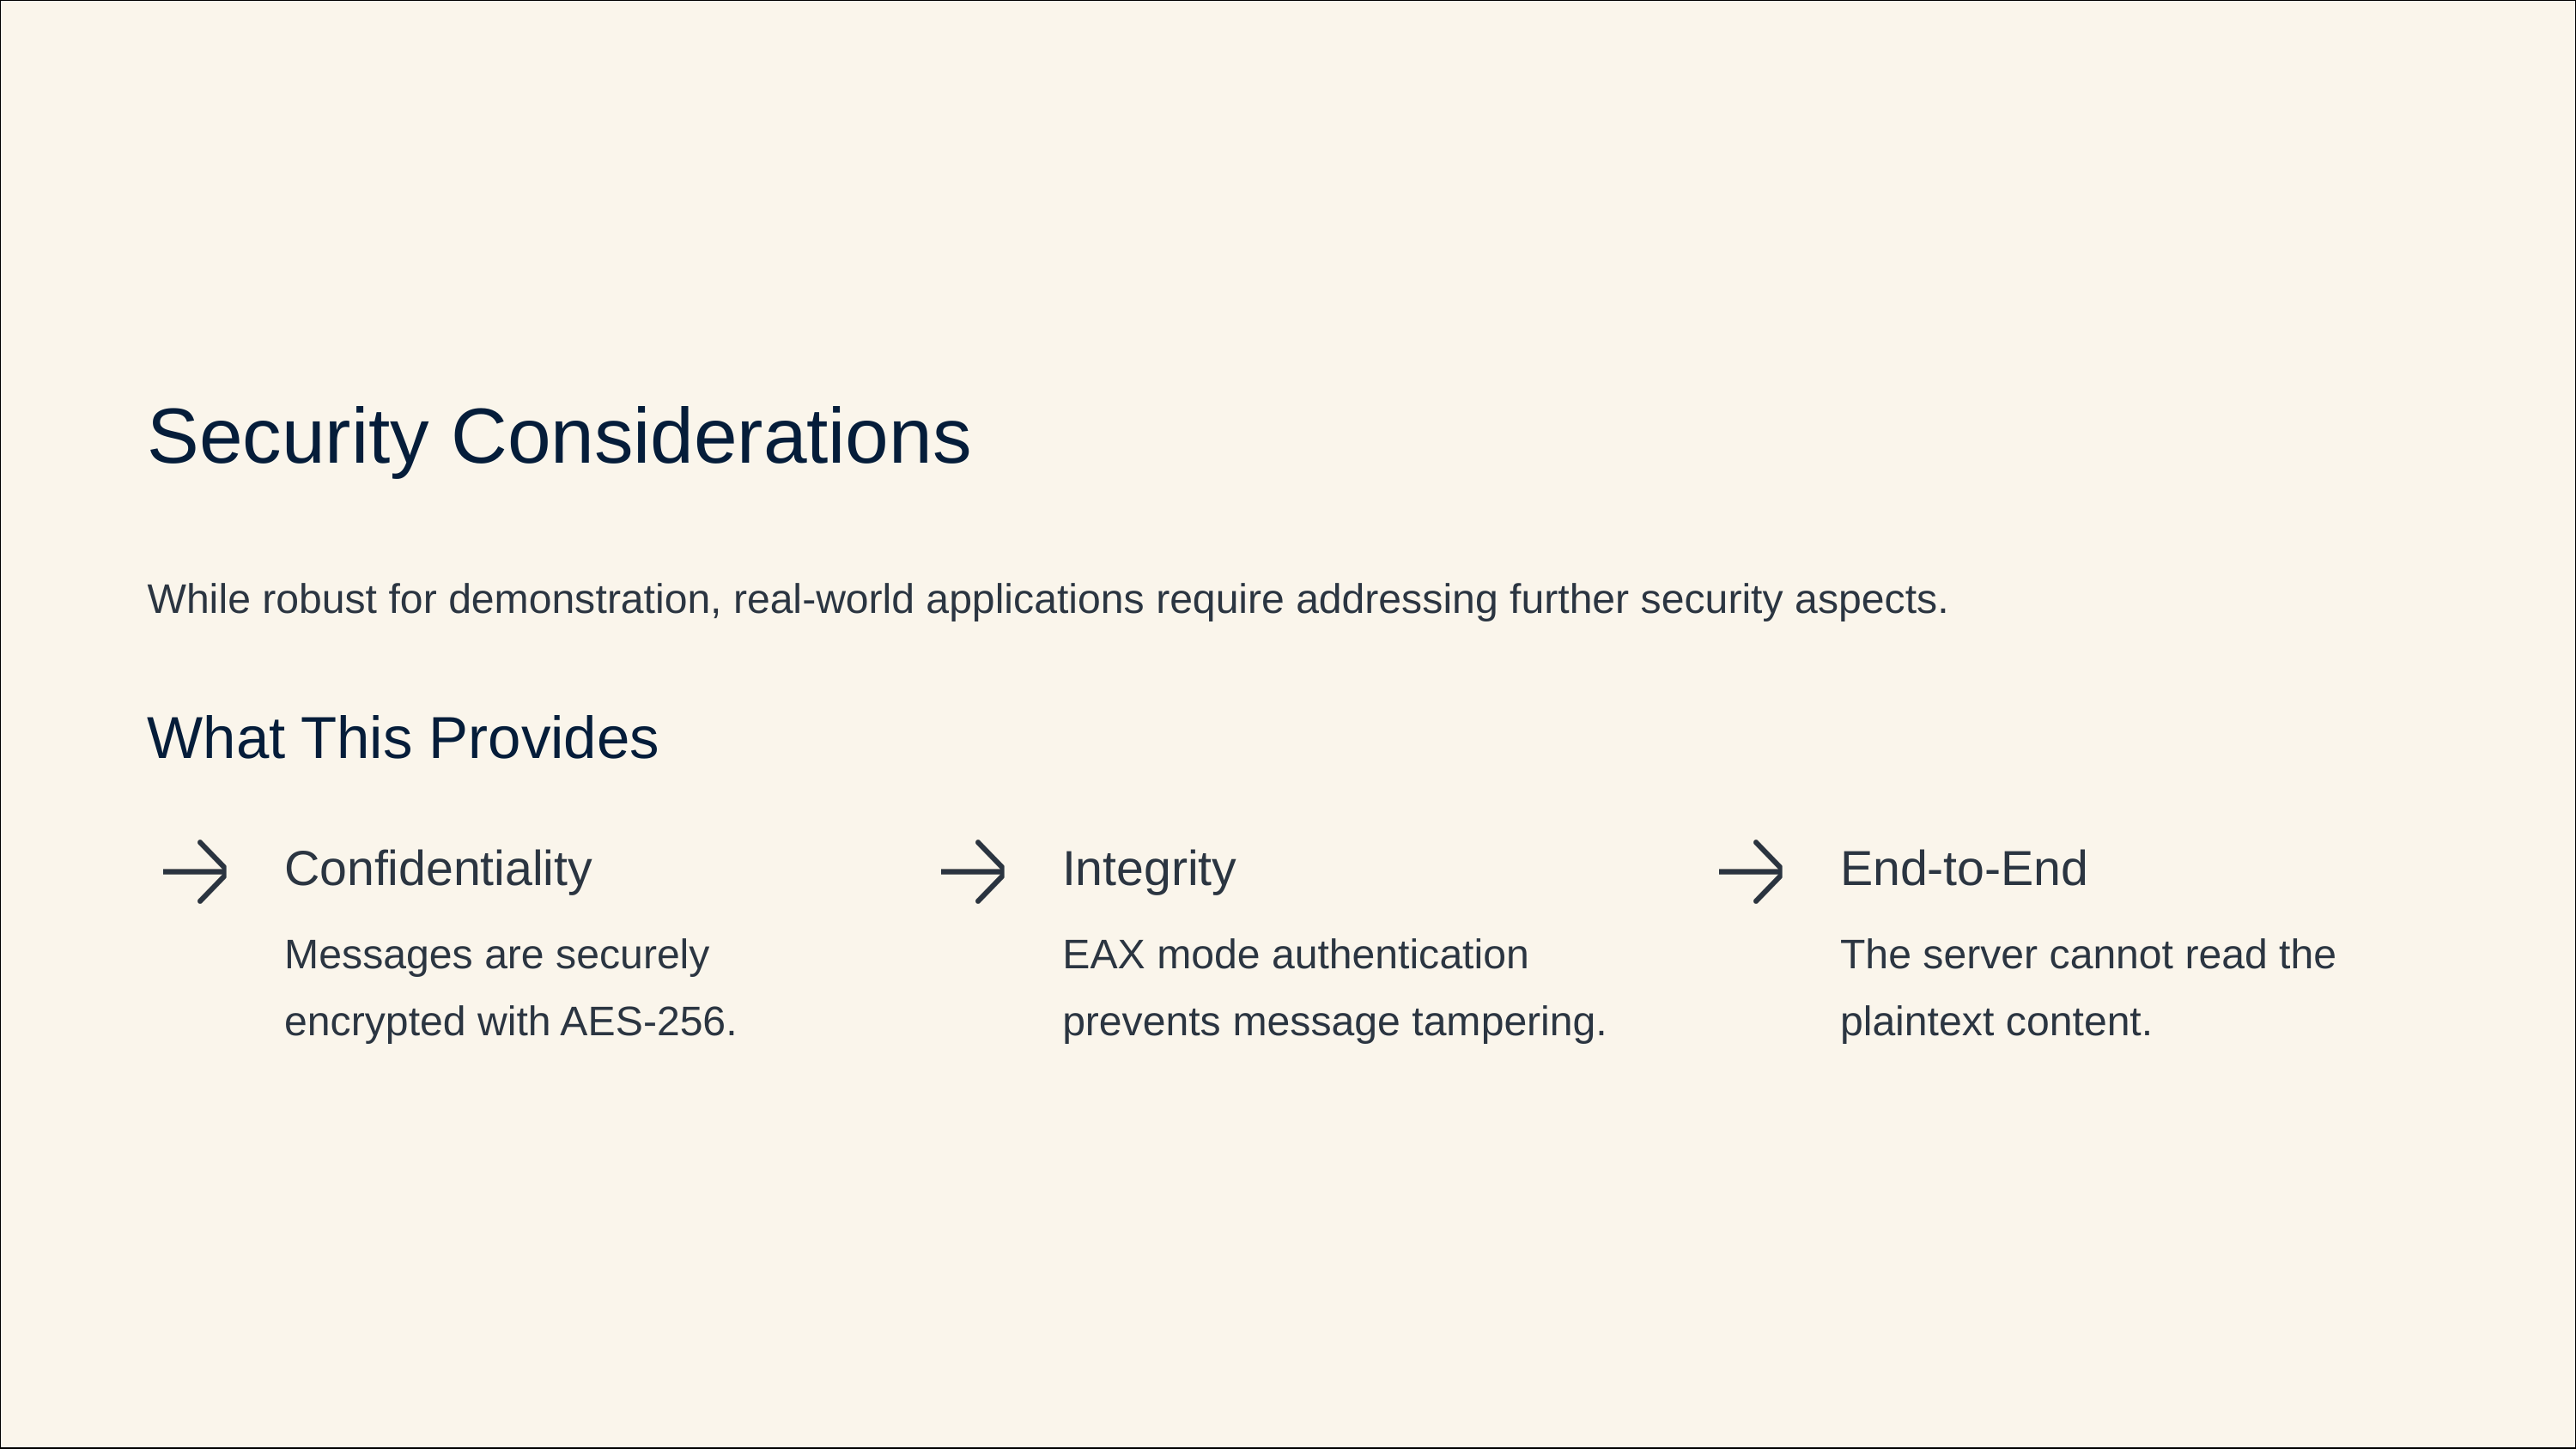

Security Considerations
While robust for demonstration, real-world applications require addressing further security aspects.
What This Provides
Confidentiality
Integrity
End-to-End

Messages are securely encrypted with AES-256.
EAX mode authentication prevents message tampering.
The server cannot read the plaintext content.